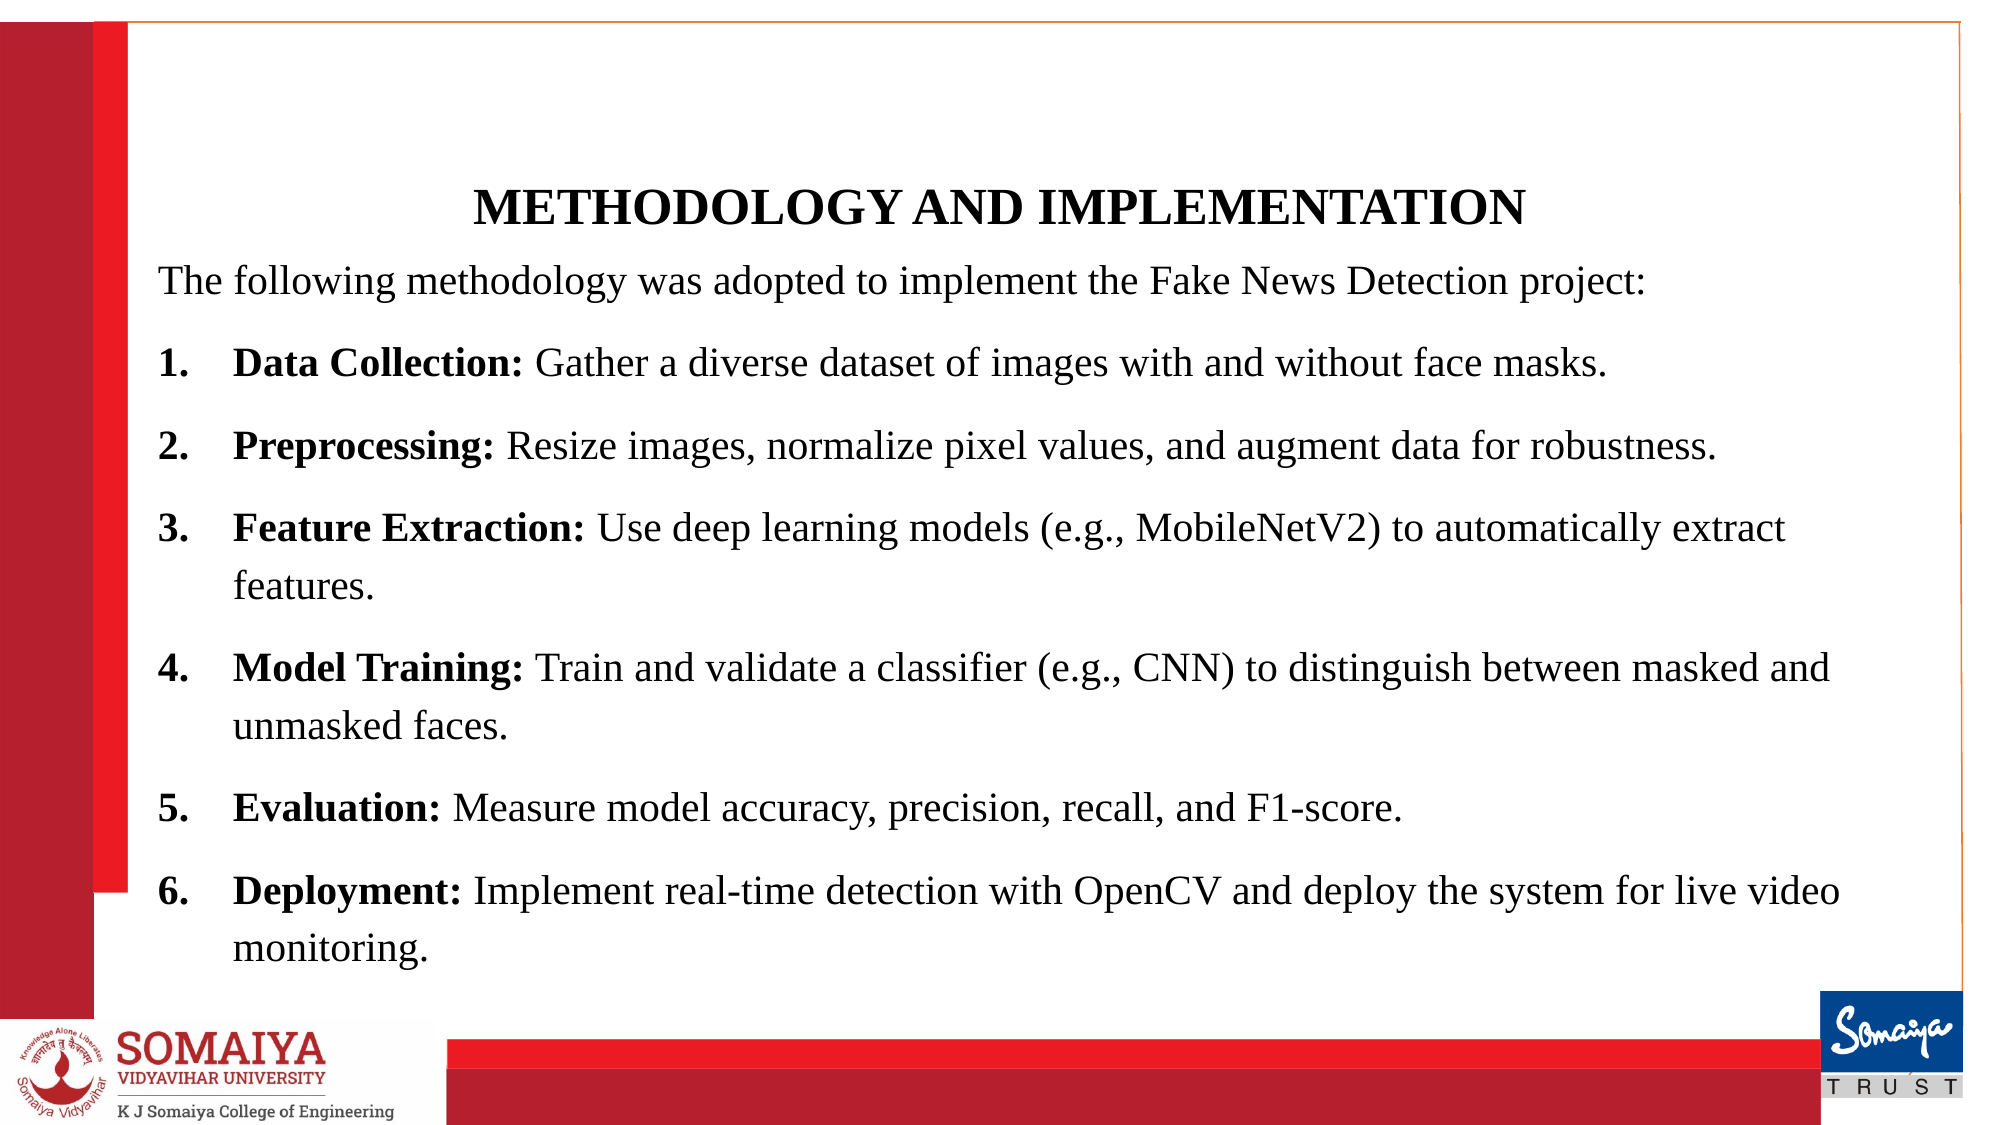

METHODOLOGY AND IMPLEMENTATION
The following methodology was adopted to implement the Fake News Detection project:
Data Collection: Gather a diverse dataset of images with and without face masks.
Preprocessing: Resize images, normalize pixel values, and augment data for robustness.
Feature Extraction: Use deep learning models (e.g., MobileNetV2) to automatically extract features.
Model Training: Train and validate a classifier (e.g., CNN) to distinguish between masked and unmasked faces.
Evaluation: Measure model accuracy, precision, recall, and F1-score.
Deployment: Implement real-time detection with OpenCV and deploy the system for live video monitoring.